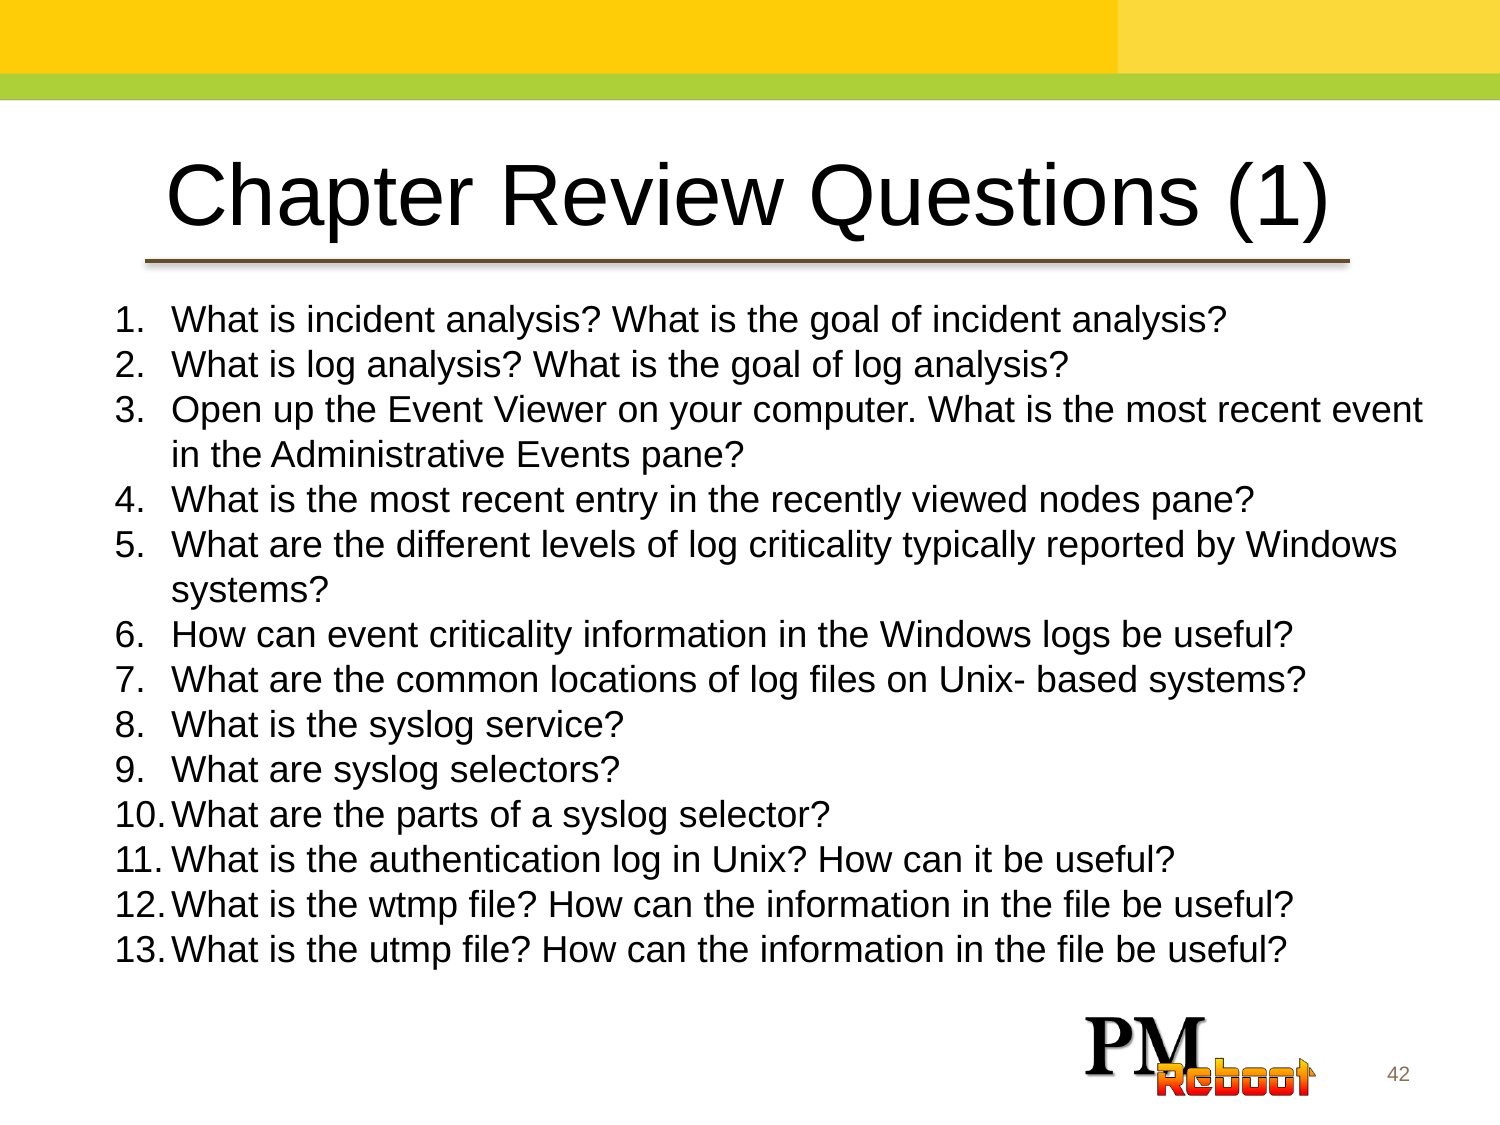

Chapter Review Questions (1)
What is incident analysis? What is the goal of incident analysis?
What is log analysis? What is the goal of log analysis?
Open up the Event Viewer on your computer. What is the most recent event in the Administrative Events pane?
What is the most recent entry in the recently viewed nodes pane?
What are the different levels of log criticality typically reported by Windows systems?
How can event criticality information in the Windows logs be useful?
What are the common locations of log files on Unix- based systems?
What is the syslog service?
What are syslog selectors?
What are the parts of a syslog selector?
What is the authentication log in Unix? How can it be useful?
What is the wtmp file? How can the information in the file be useful?
What is the utmp file? How can the information in the file be useful?
42